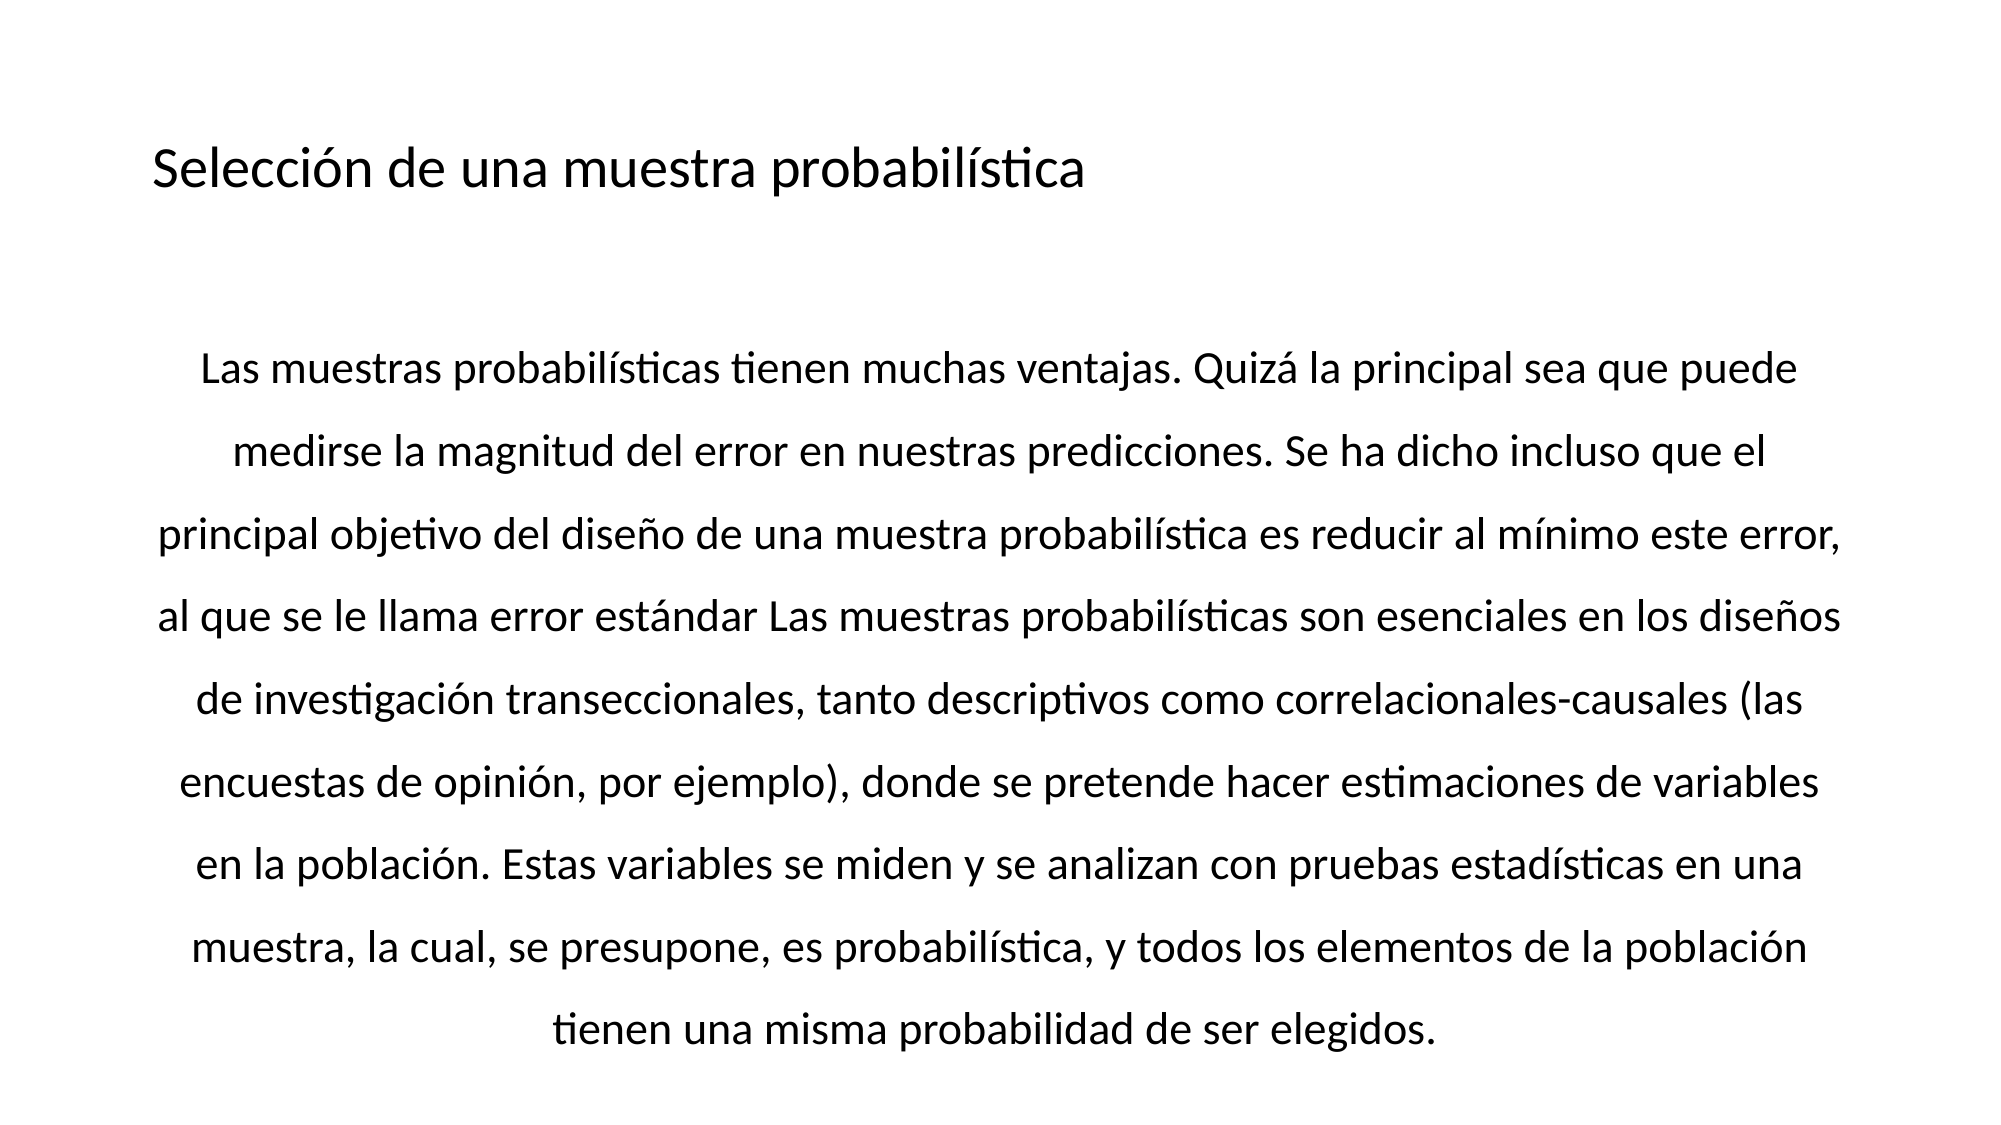

# Selección de una muestra probabilística
Las muestras probabilísticas tienen muchas ventajas. Quizá la principal sea que puede medirse la magnitud del error en nuestras predicciones. Se ha dicho incluso que el principal objetivo del diseño de una muestra probabilística es reducir al mínimo este error, al que se le llama error estándar Las muestras probabilísticas son esenciales en los diseños de investigación transeccionales, tanto descriptivos como correlacionales-causales (las encuestas de opinión, por ejemplo), donde se pretende hacer estimaciones de variables en la población. Estas variables se miden y se analizan con pruebas estadísticas en una muestra, la cual, se presupone, es probabilística, y todos los elementos de la población tienen una misma probabilidad de ser elegidos.